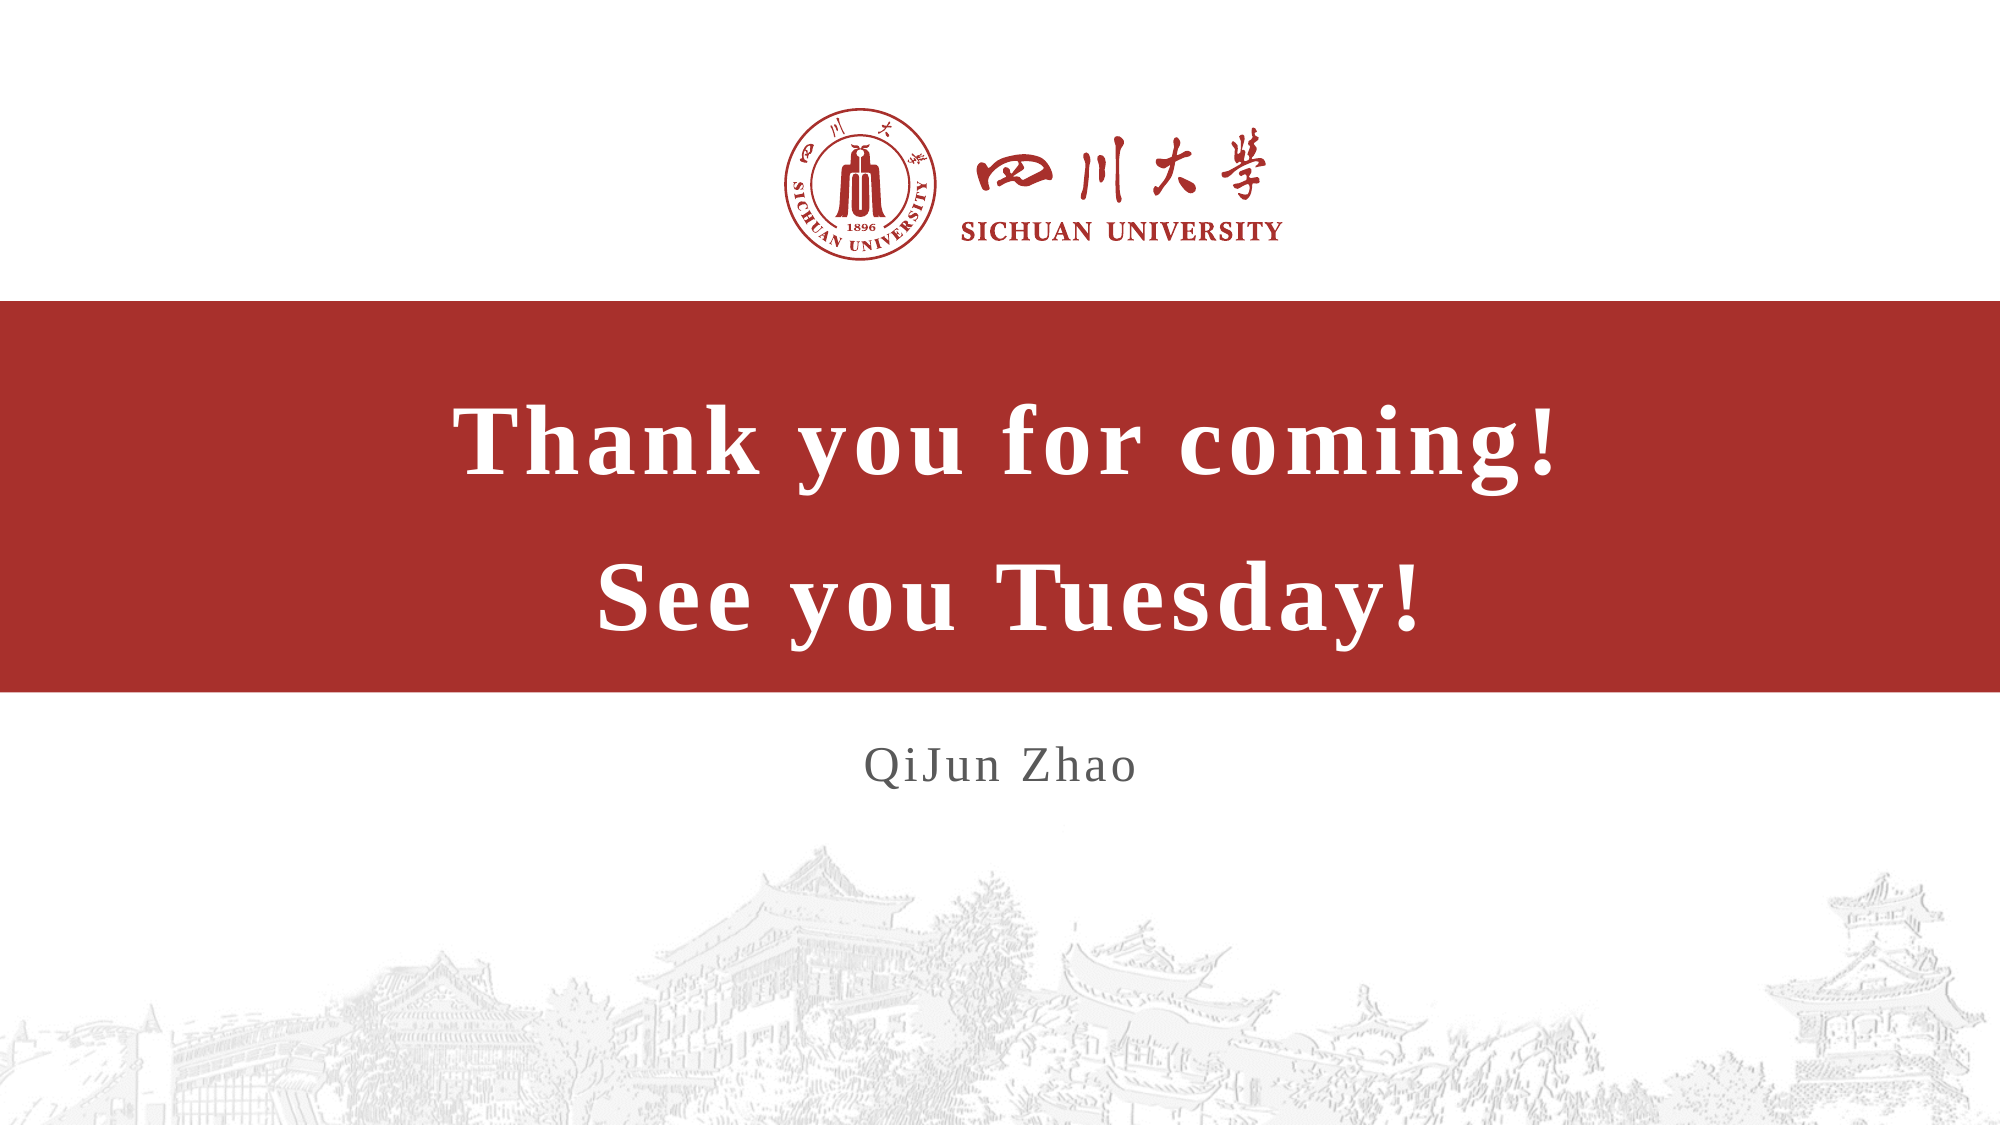

# Thank you for coming! See you Tuesday!
QiJun Zhao